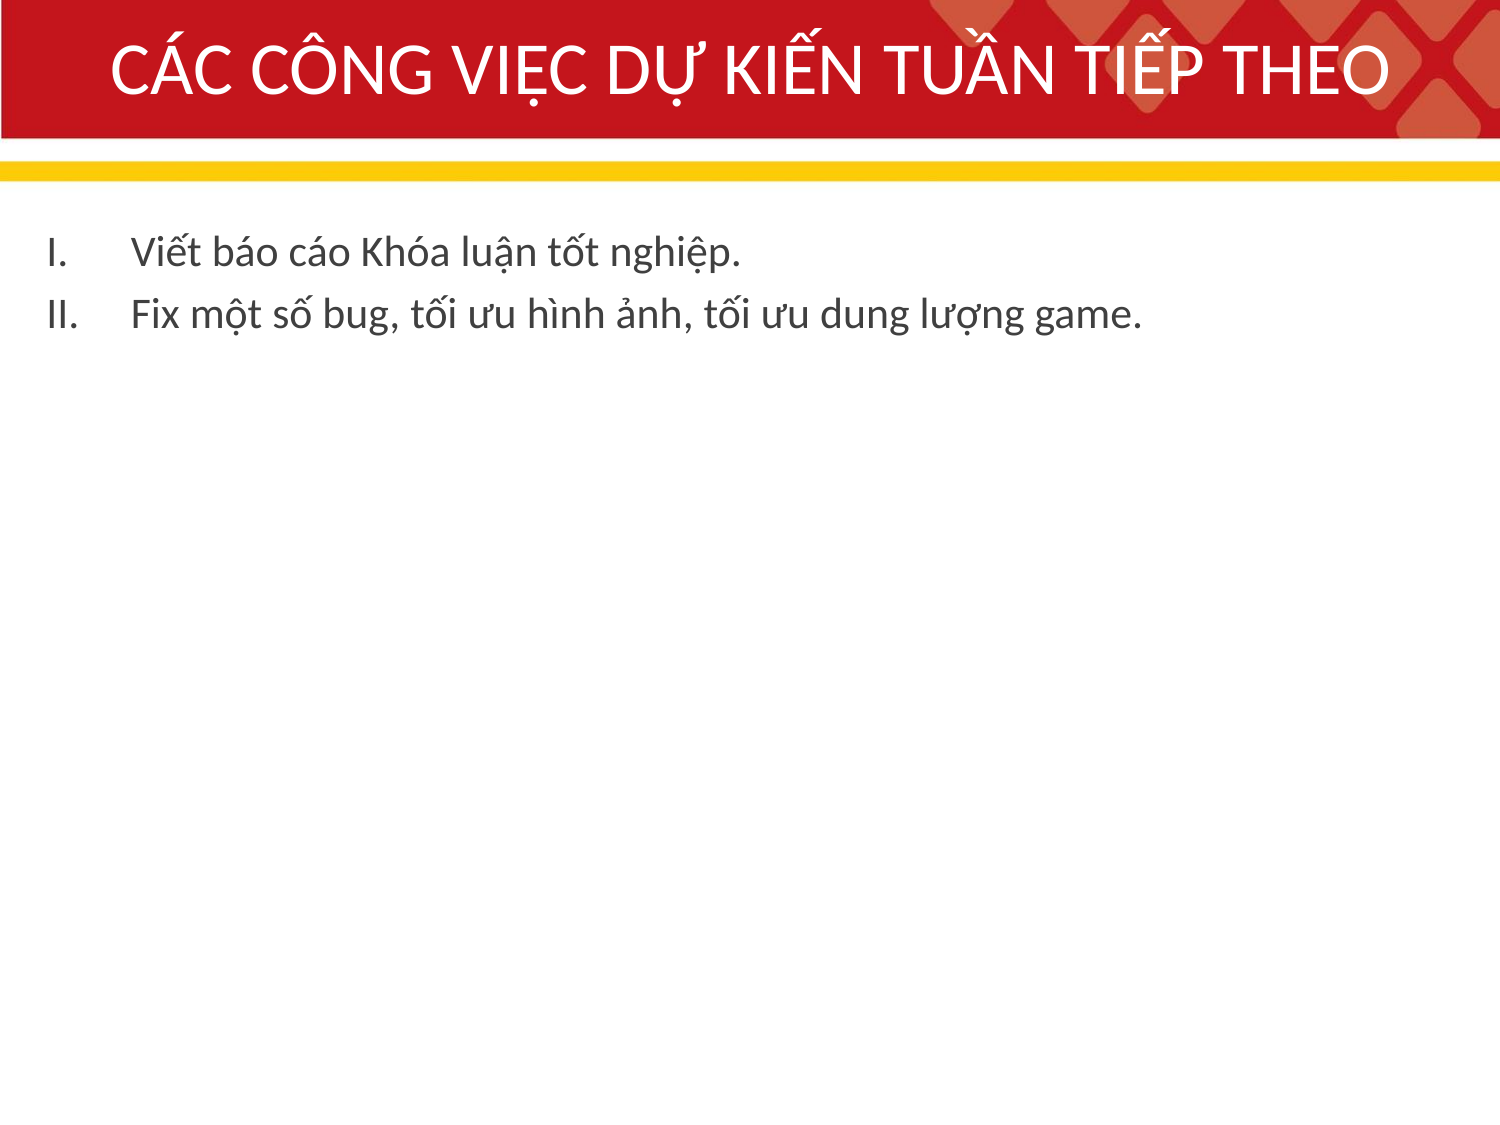

# CÁC CÔNG VIỆC DỰ KIẾN TUẦN TIẾP THEO
Viết báo cáo Khóa luận tốt nghiệp.
Fix một số bug, tối ưu hình ảnh, tối ưu dung lượng game.